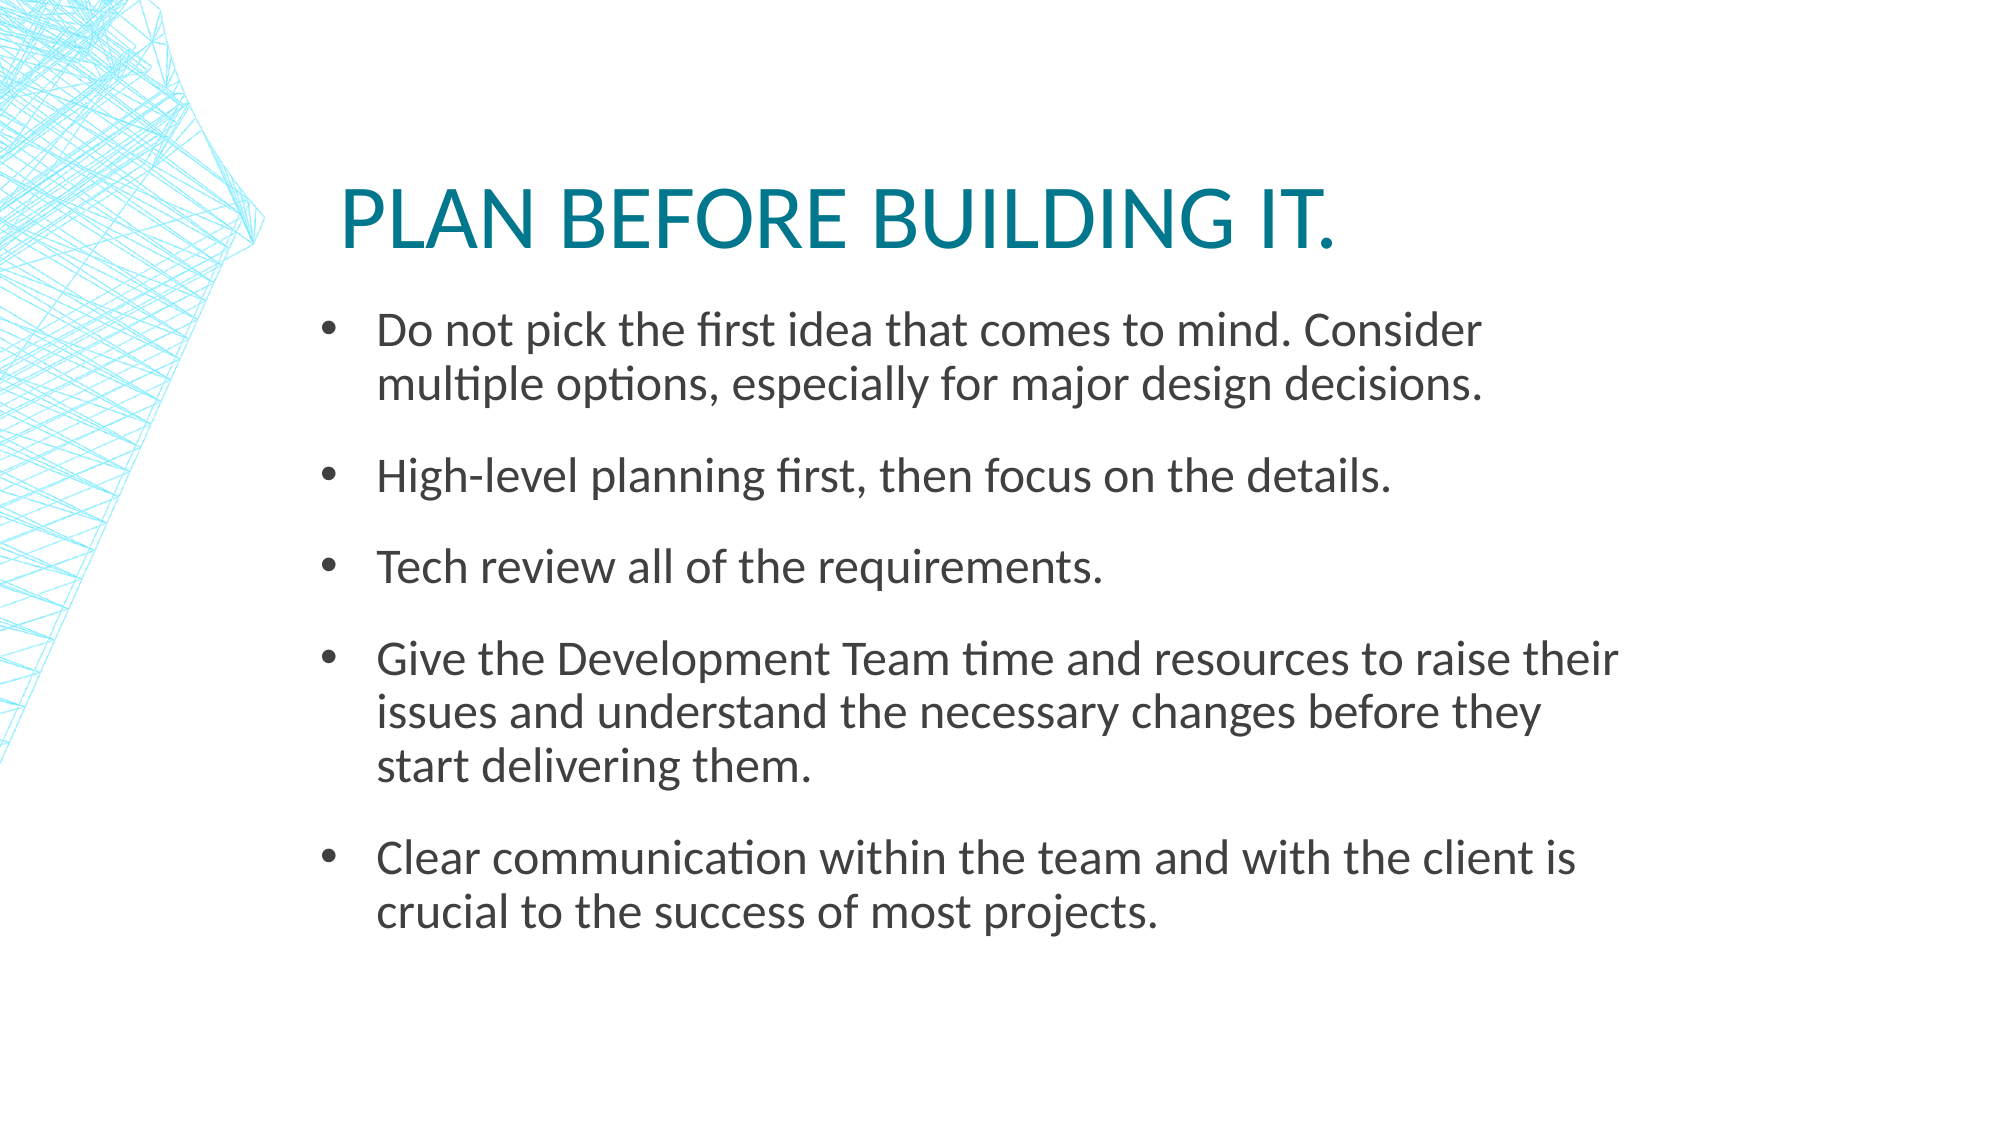

# Plan before buıldıng ıt.
Do not pick the first idea that comes to mind. Consider multiple options, especially for major design decisions.
High-level planning first, then focus on the details.
Tech review all of the requirements.
Give the Development Team time and resources to raise their issues and understand the necessary changes before they start delivering them.
Clear communication within the team and with the client is crucial to the success of most projects.